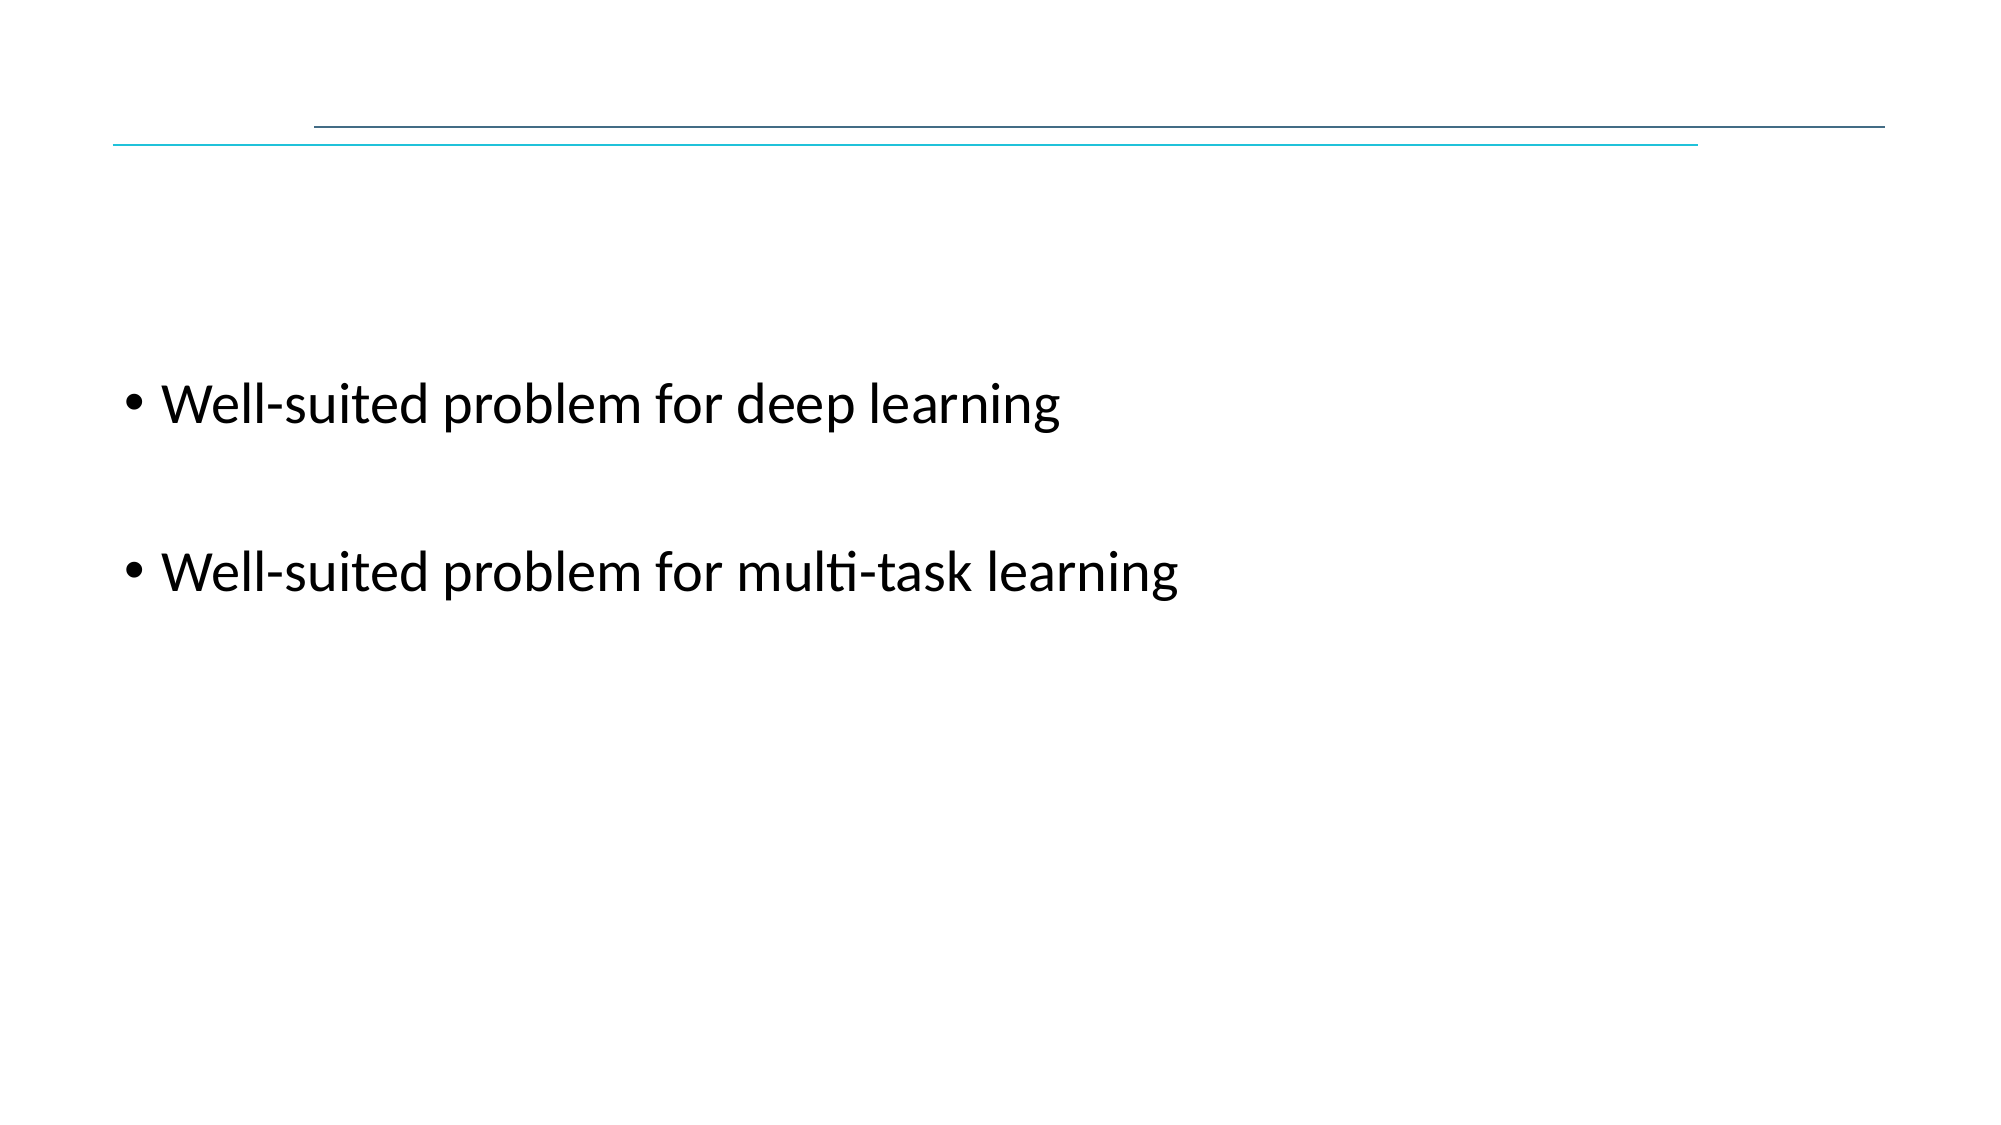

#
Well-suited problem for deep learning

Well-suited problem for multi-task learning